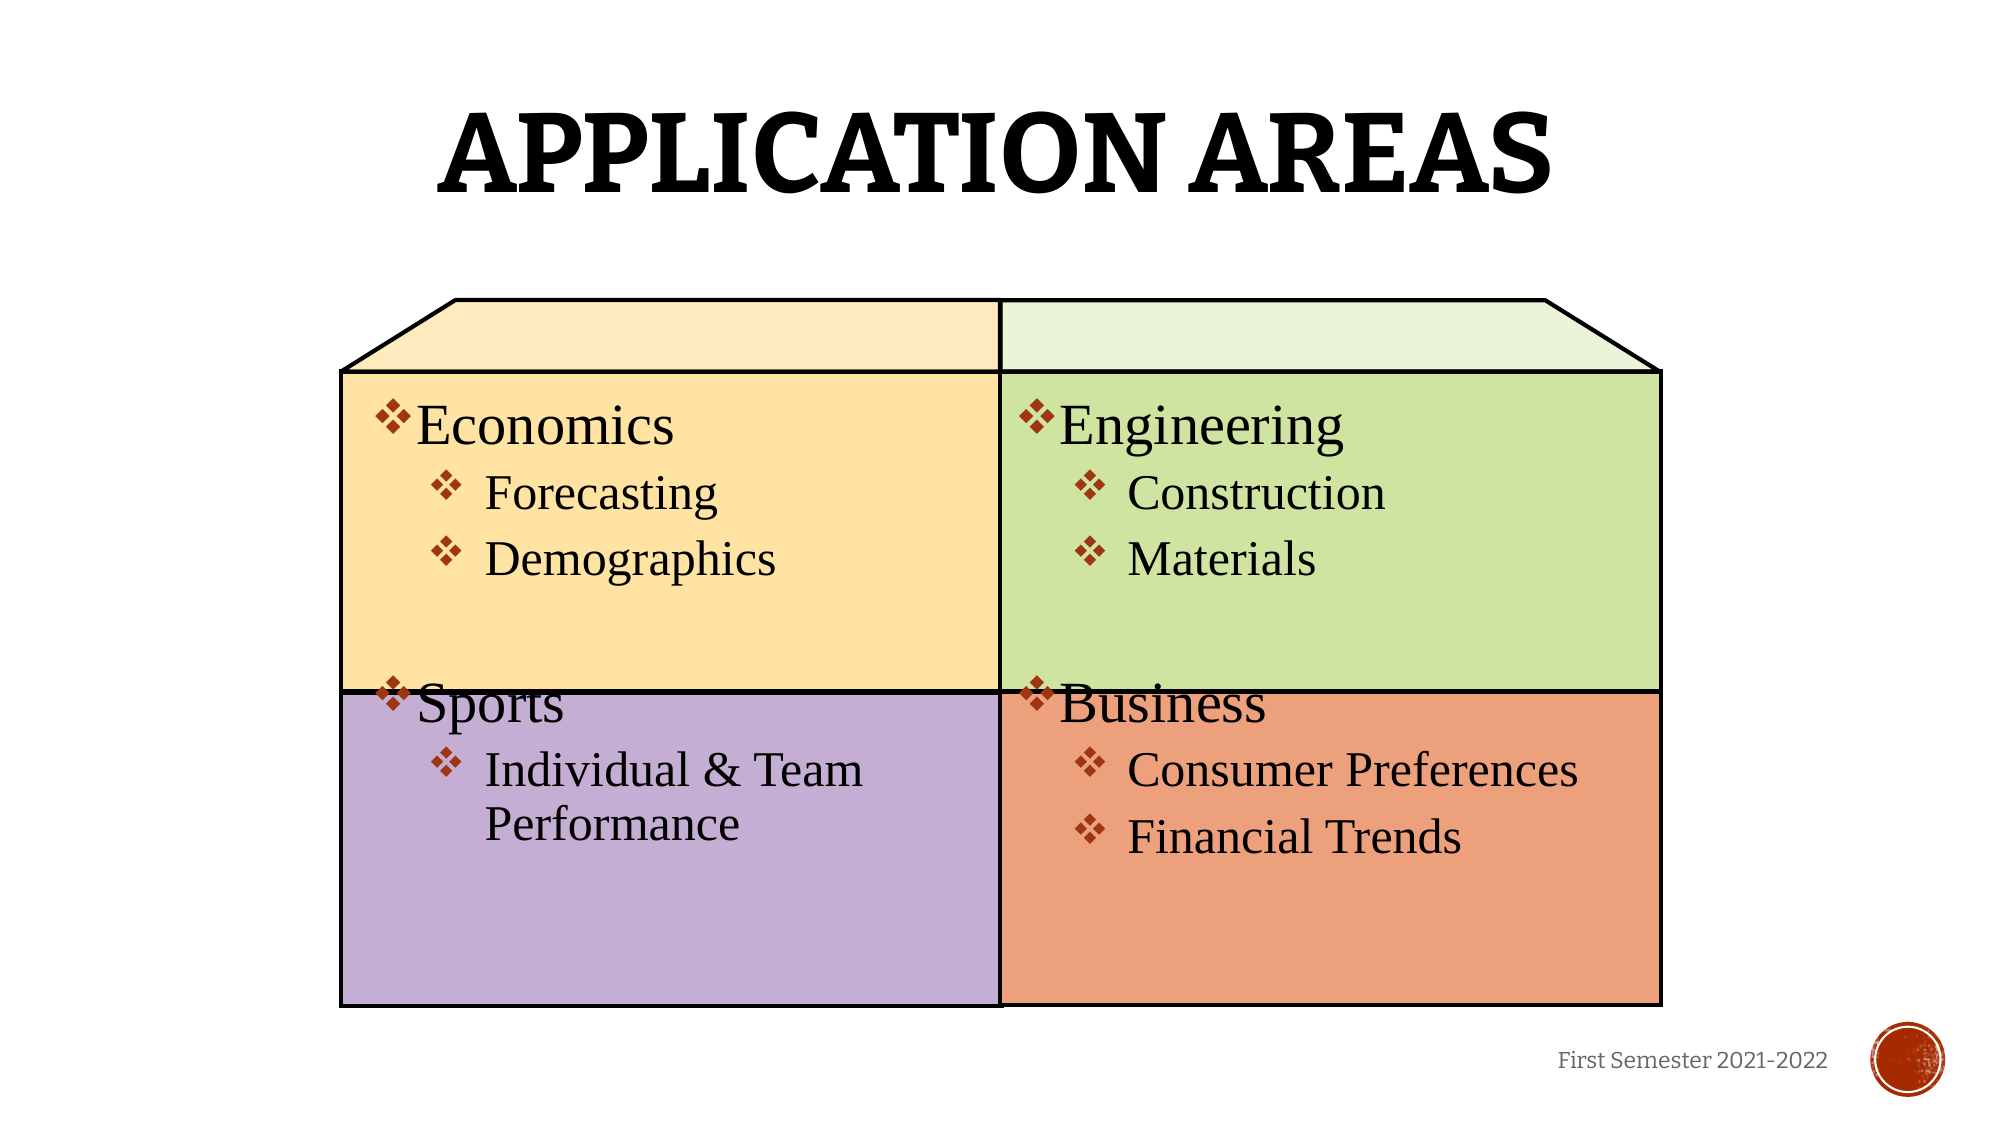

# Application Areas

Economics
Forecasting
Demographics
Sports
Individual & Team Performance

Engineering
Construction
Materials
Business
Consumer Preferences
Financial Trends

First Semester 2021-2022